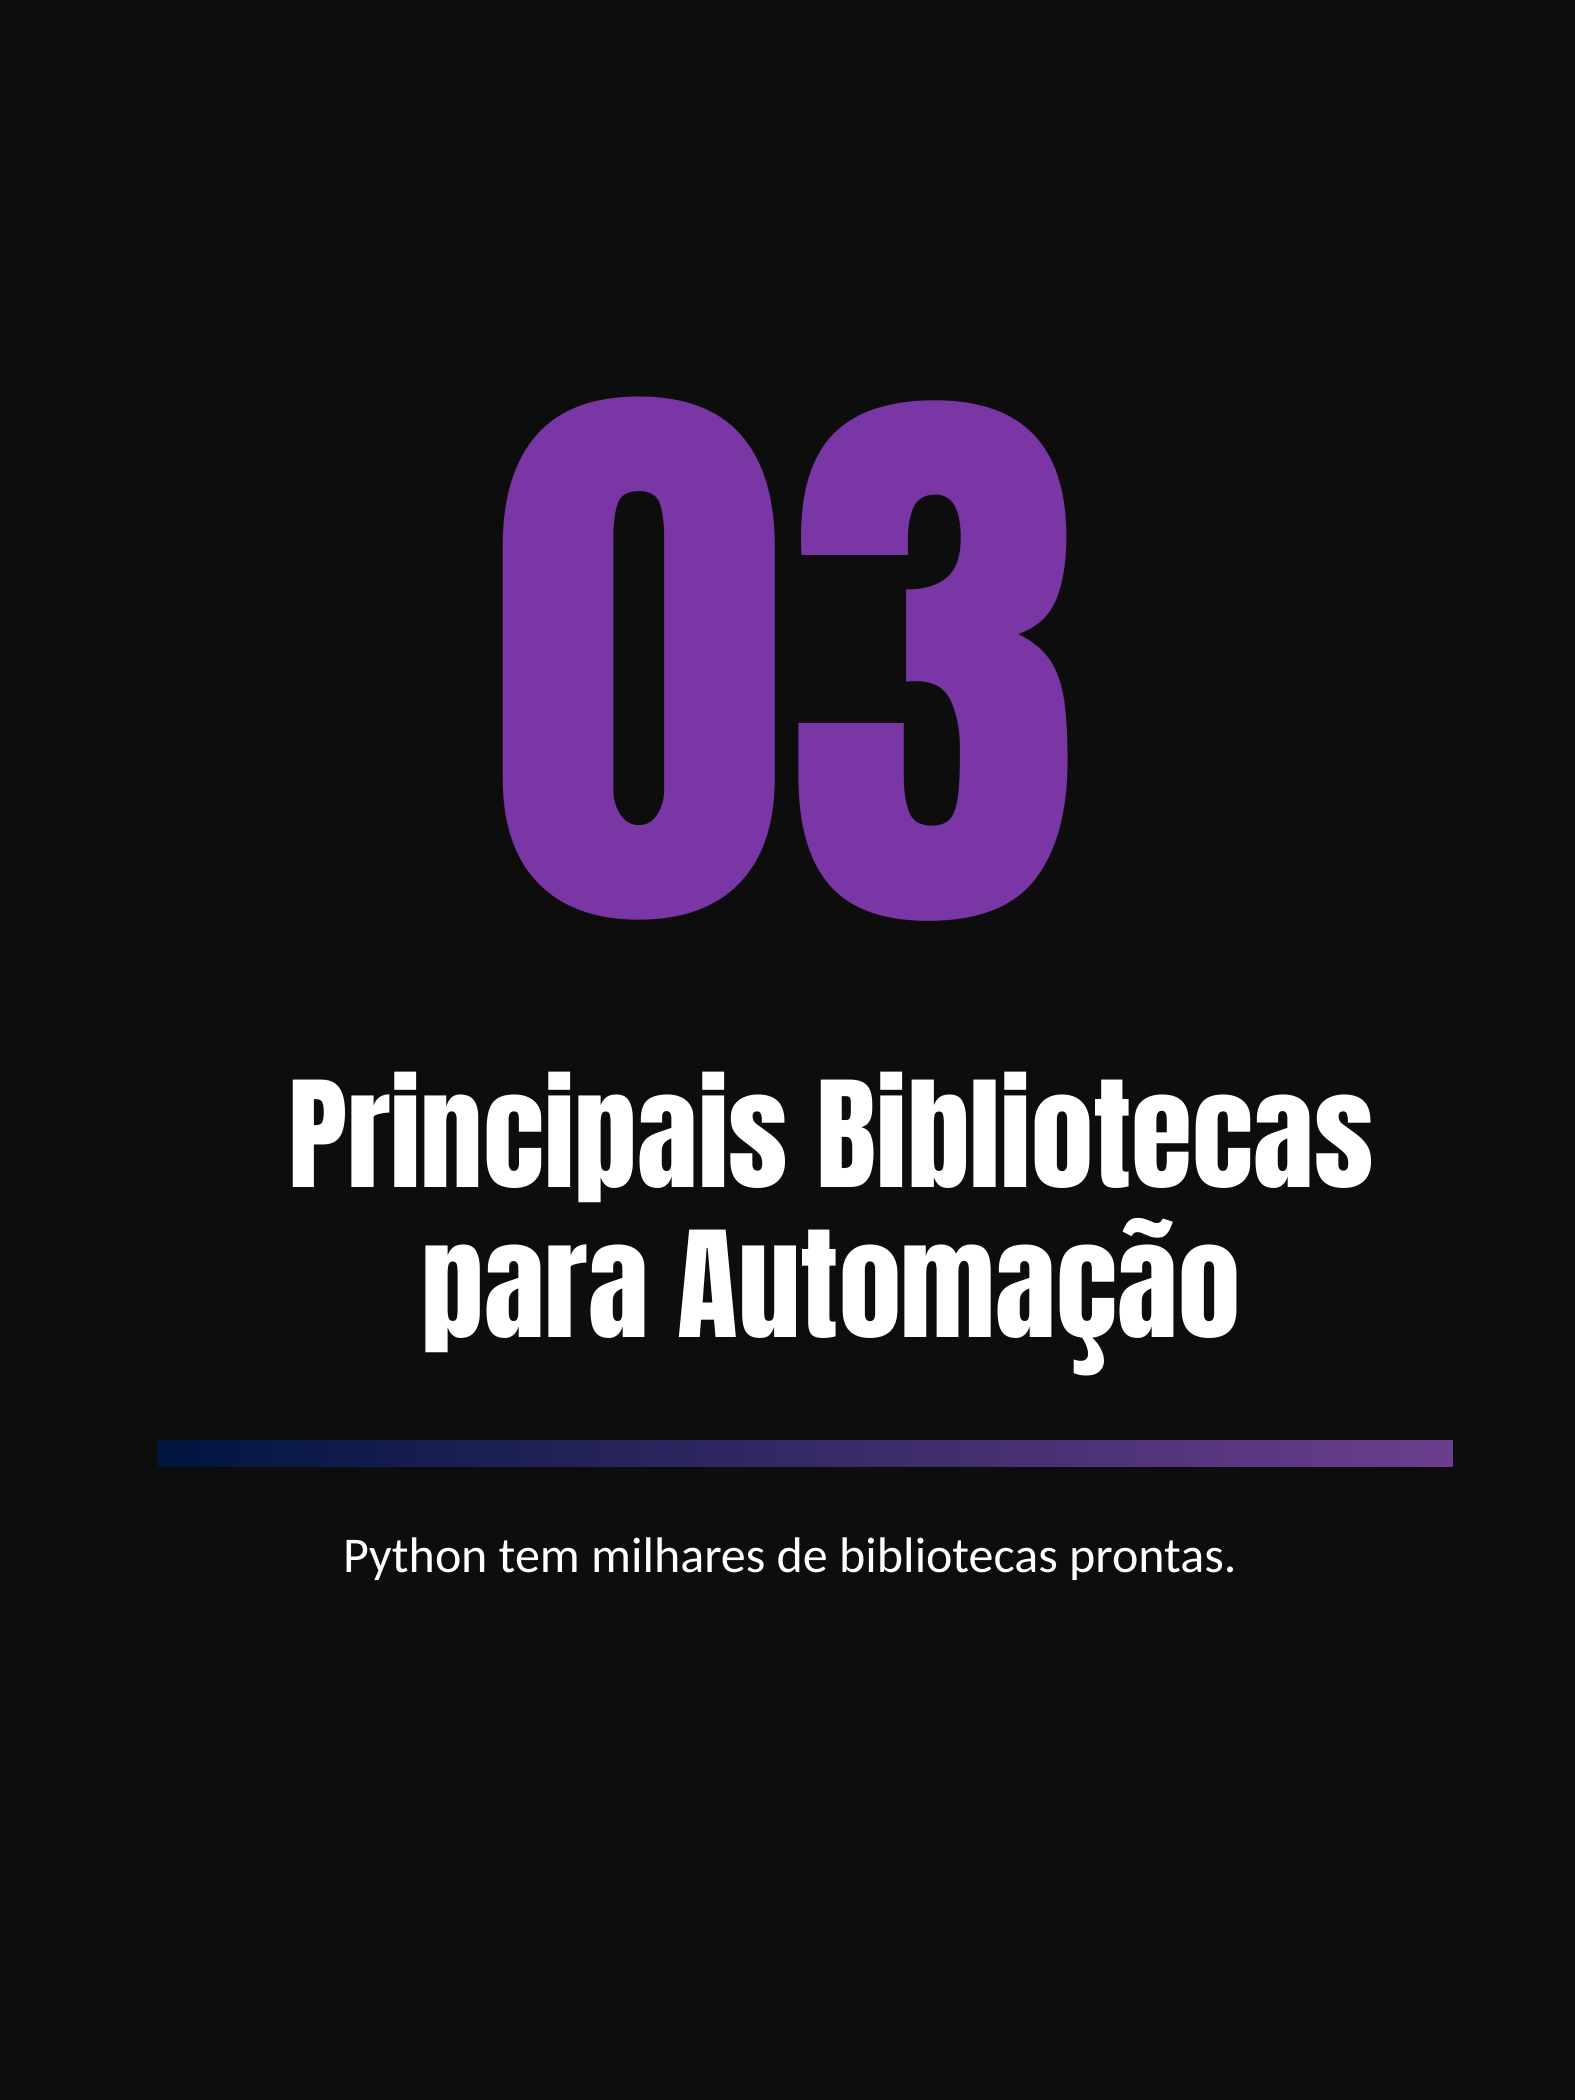

03
Principais Bibliotecas para Automação

Python tem milhares de bibliotecas prontas.